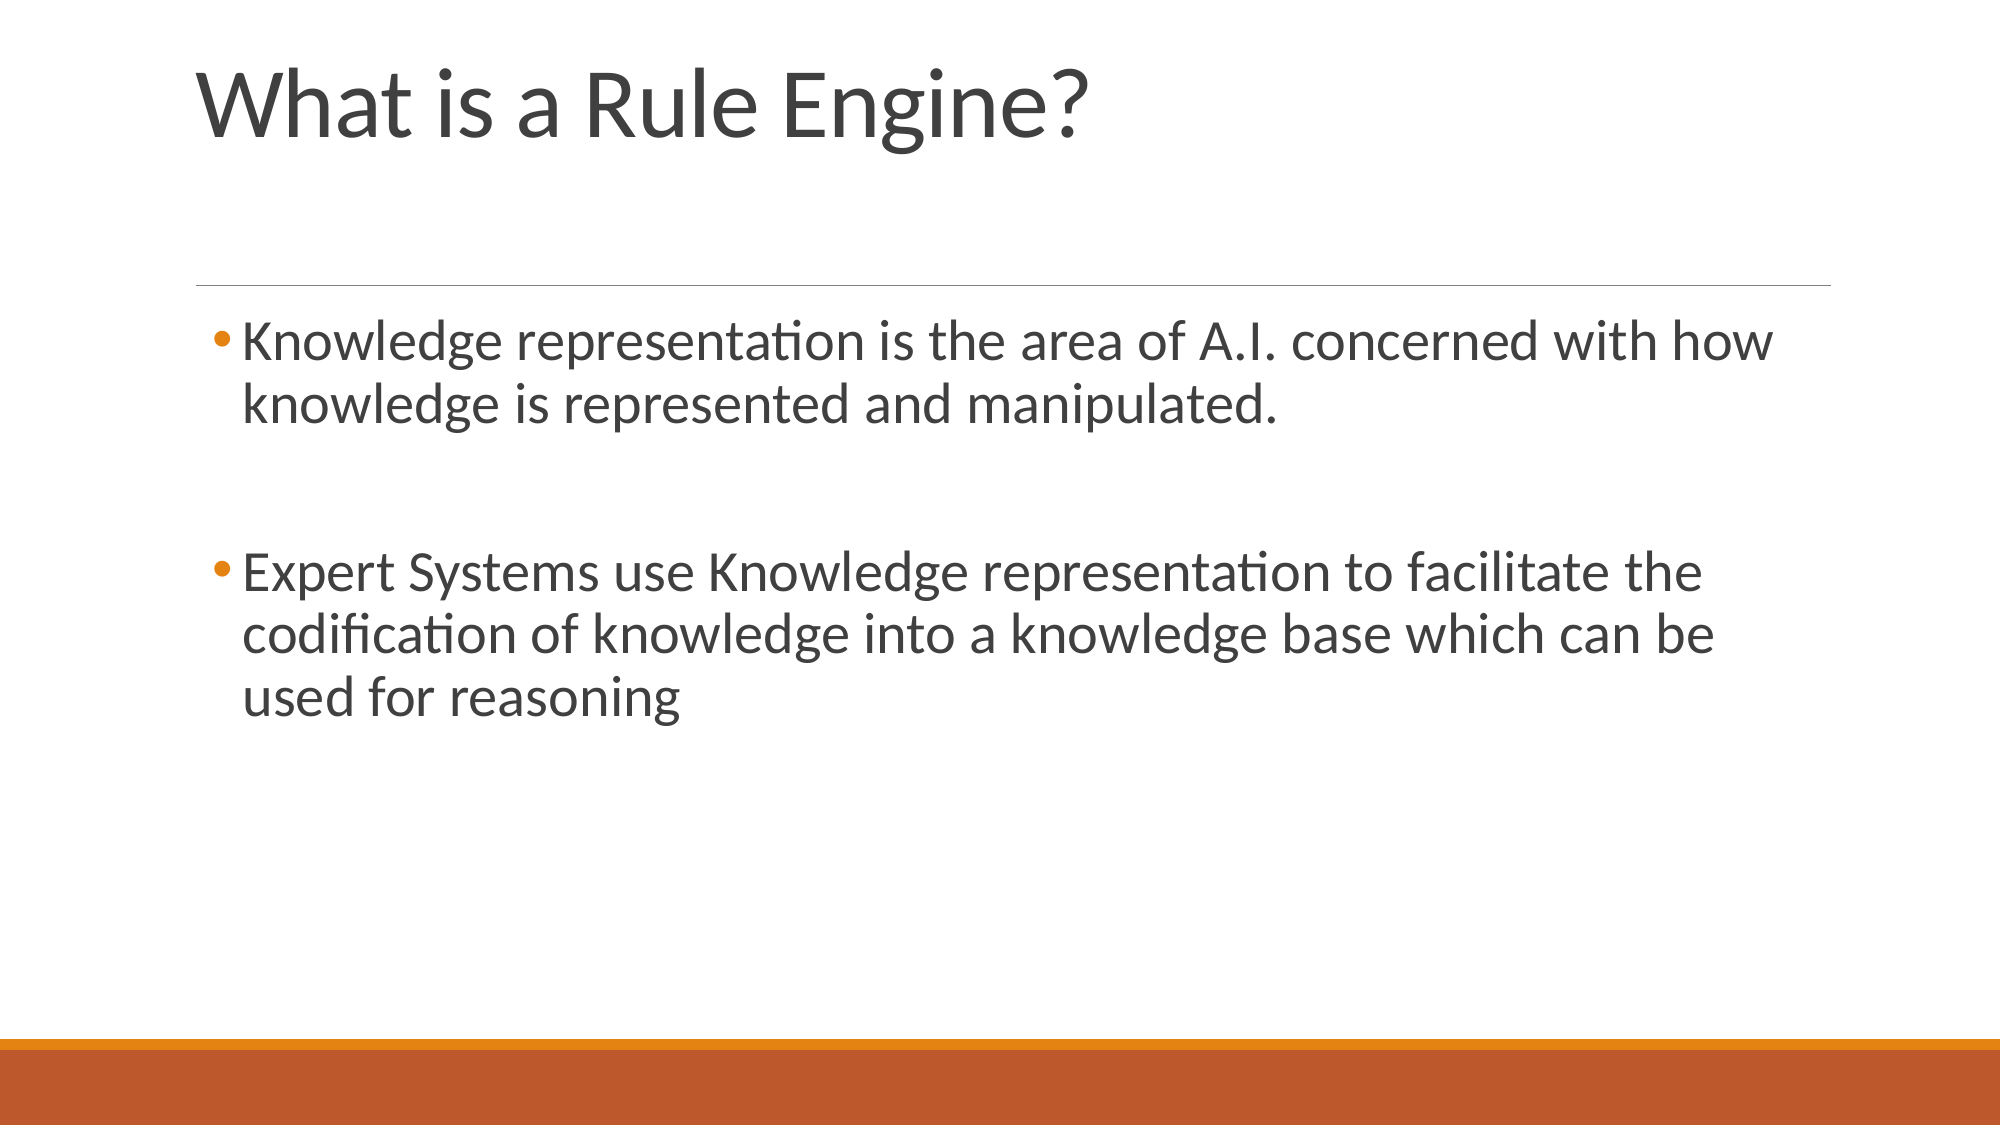

# What is a Rule Engine?
Knowledge representation is the area of A.I. concerned with how knowledge is represented and manipulated.

Expert Systems use Knowledge representation to facilitate the codification of knowledge into a knowledge base which can be used for reasoning